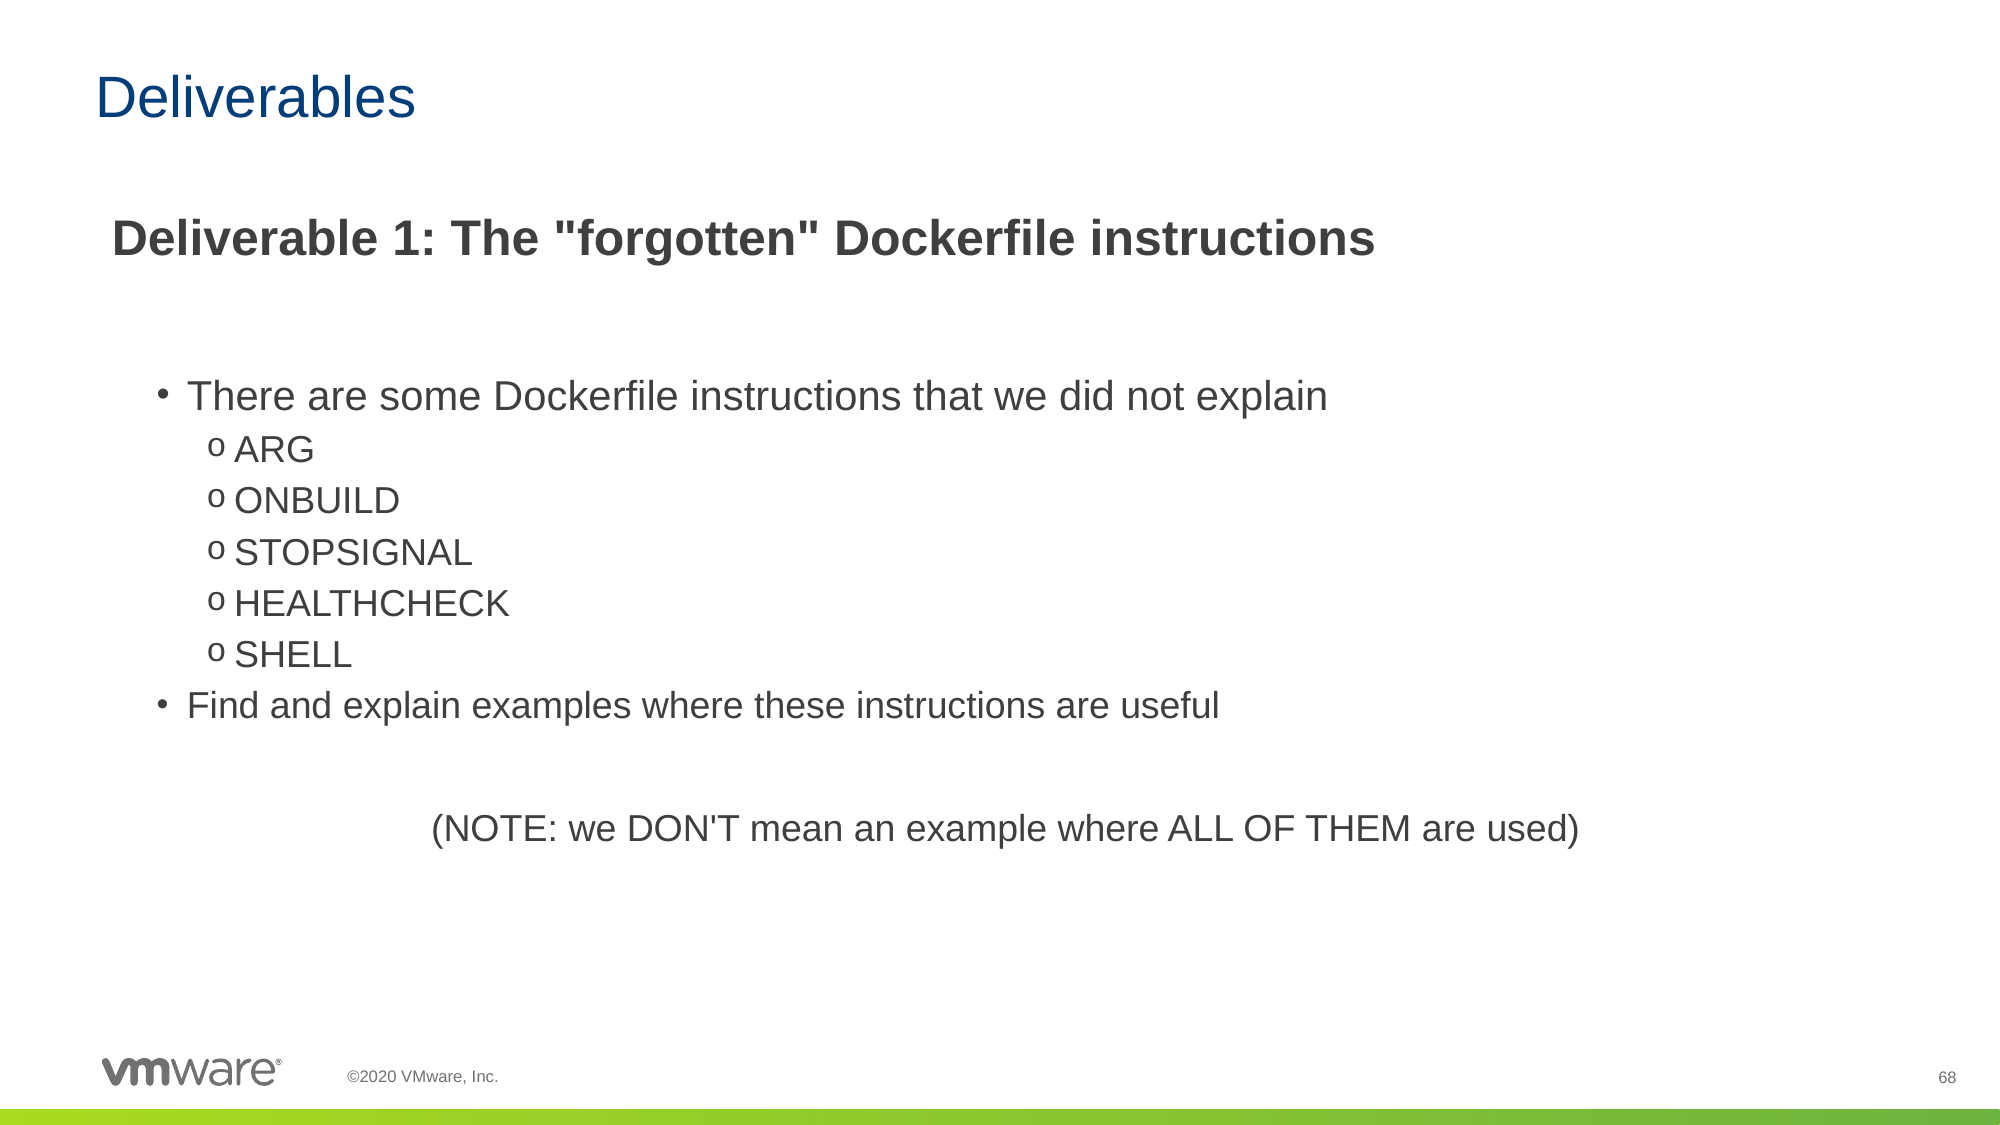

# Deliverables
Deliverable 1: The "forgotten" Dockerfile instructions

There are some Dockerfile instructions that we did not explain
ARG
ONBUILD
STOPSIGNAL
HEALTHCHECK
SHELL
Find and explain examples where these instructions are useful

(NOTE: we DON'T mean an example where ALL OF THEM are used)